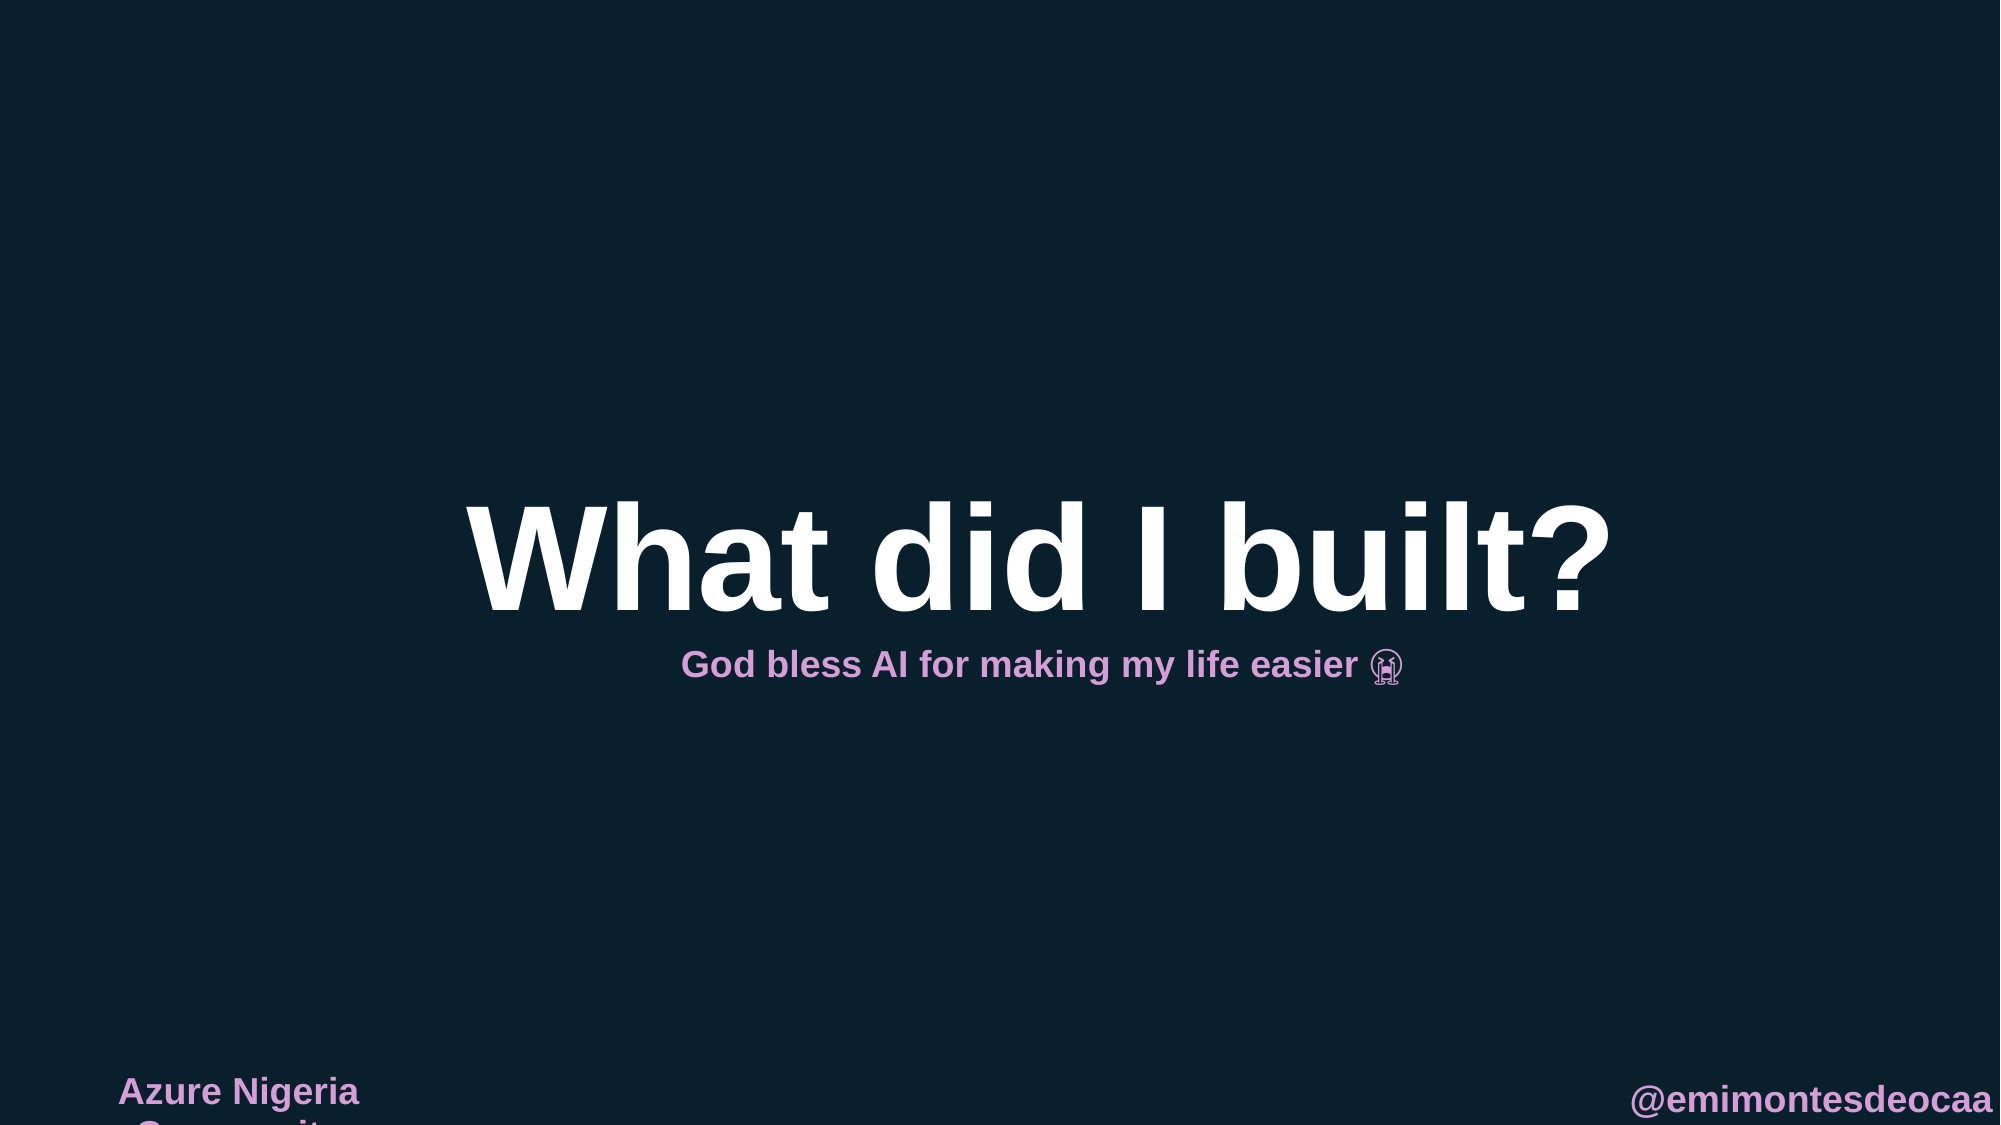

# What did I built?
God bless AI for making my life easier 😭
Azure Nigeria Community
@emimontesdeocaa